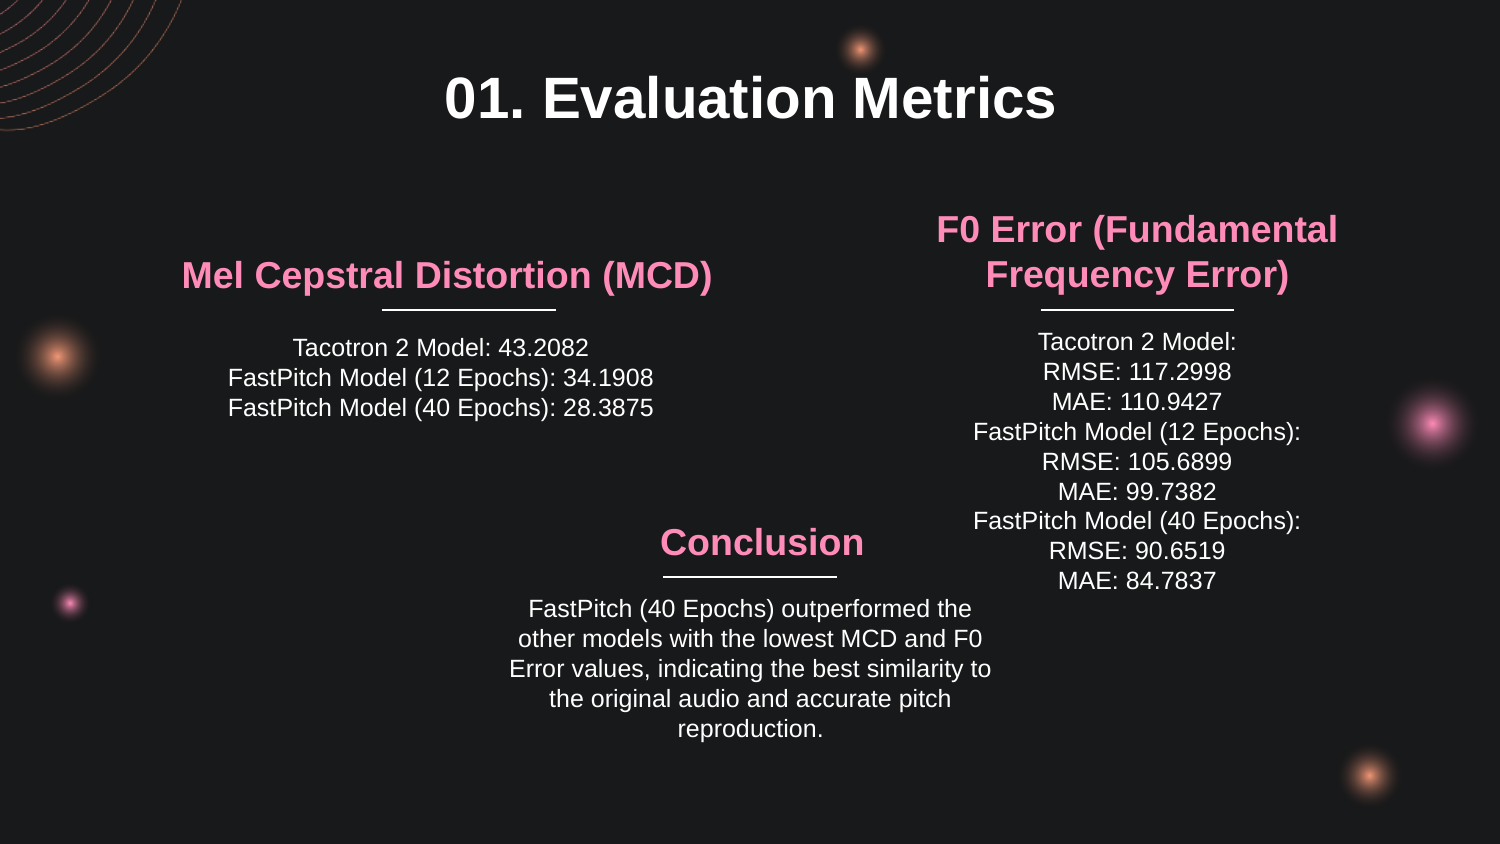

# 01. Evaluation Metrics
F0 Error (Fundamental Frequency Error)
Mel Cepstral Distortion (MCD)
Tacotron 2 Model:
RMSE: 117.2998
MAE: 110.9427
FastPitch Model (12 Epochs):
RMSE: 105.6899
MAE: 99.7382
FastPitch Model (40 Epochs):
RMSE: 90.6519
MAE: 84.7837
Tacotron 2 Model: 43.2082
FastPitch Model (12 Epochs): 34.1908
FastPitch Model (40 Epochs): 28.3875
Conclusion
FastPitch (40 Epochs) outperformed the other models with the lowest MCD and F0 Error values, indicating the best similarity to the original audio and accurate pitch reproduction.